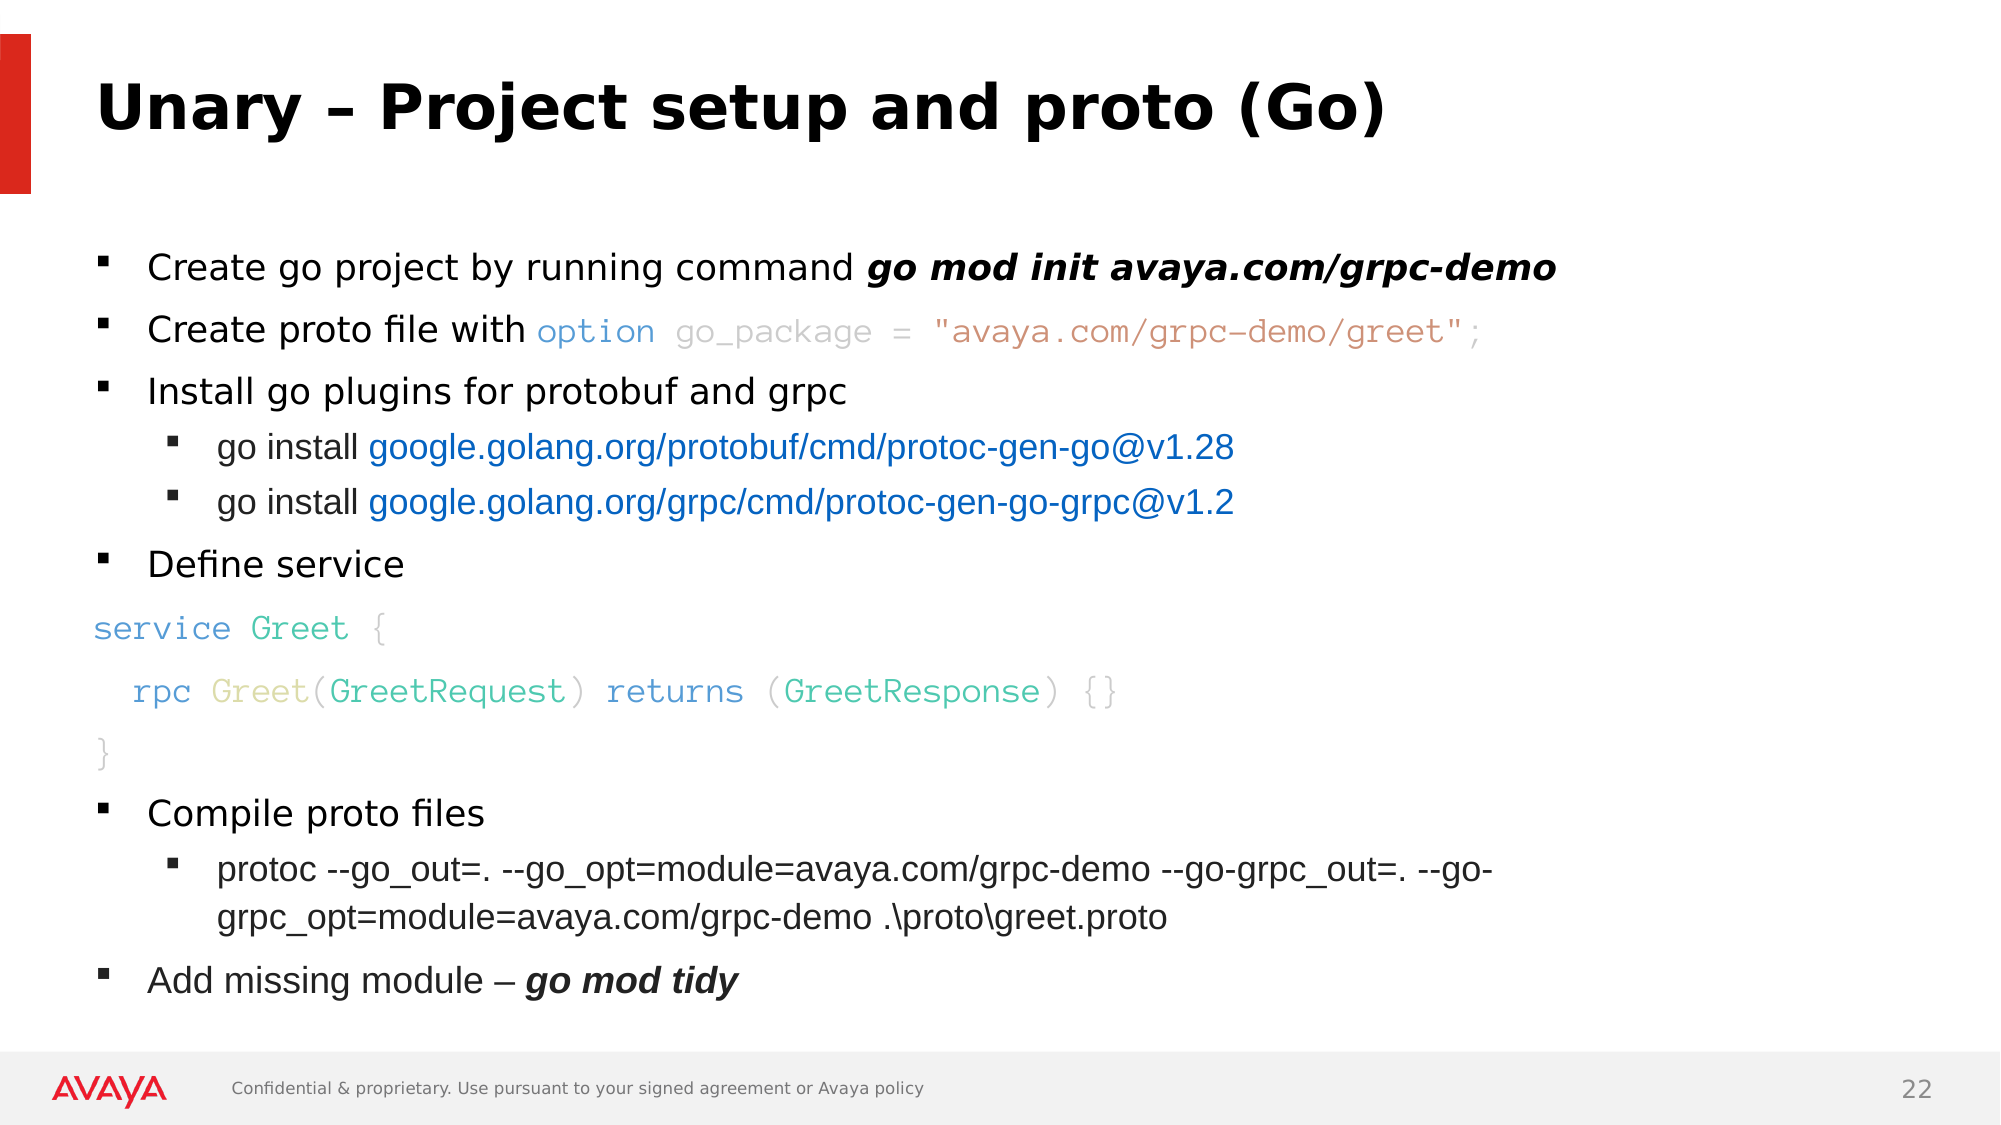

# Unary – Project setup and proto (Go)

Create go project by running command go mod init avaya.com/grpc-demo
Create proto file with option go_package = "avaya.com/grpc-demo/greet";
Install go plugins for protobuf and grpc
go install google.golang.org/protobuf/cmd/protoc-gen-go@v1.28
go install google.golang.org/grpc/cmd/protoc-gen-go-grpc@v1.2
Define service
service Greet {
  rpc Greet(GreetRequest) returns (GreetResponse) {}
}
Compile proto files
protoc --go_out=. --go_opt=module=avaya.com/grpc-demo --go-grpc_out=. --go-grpc_opt=module=avaya.com/grpc-demo .\proto\greet.proto
Add missing module – go mod tidy